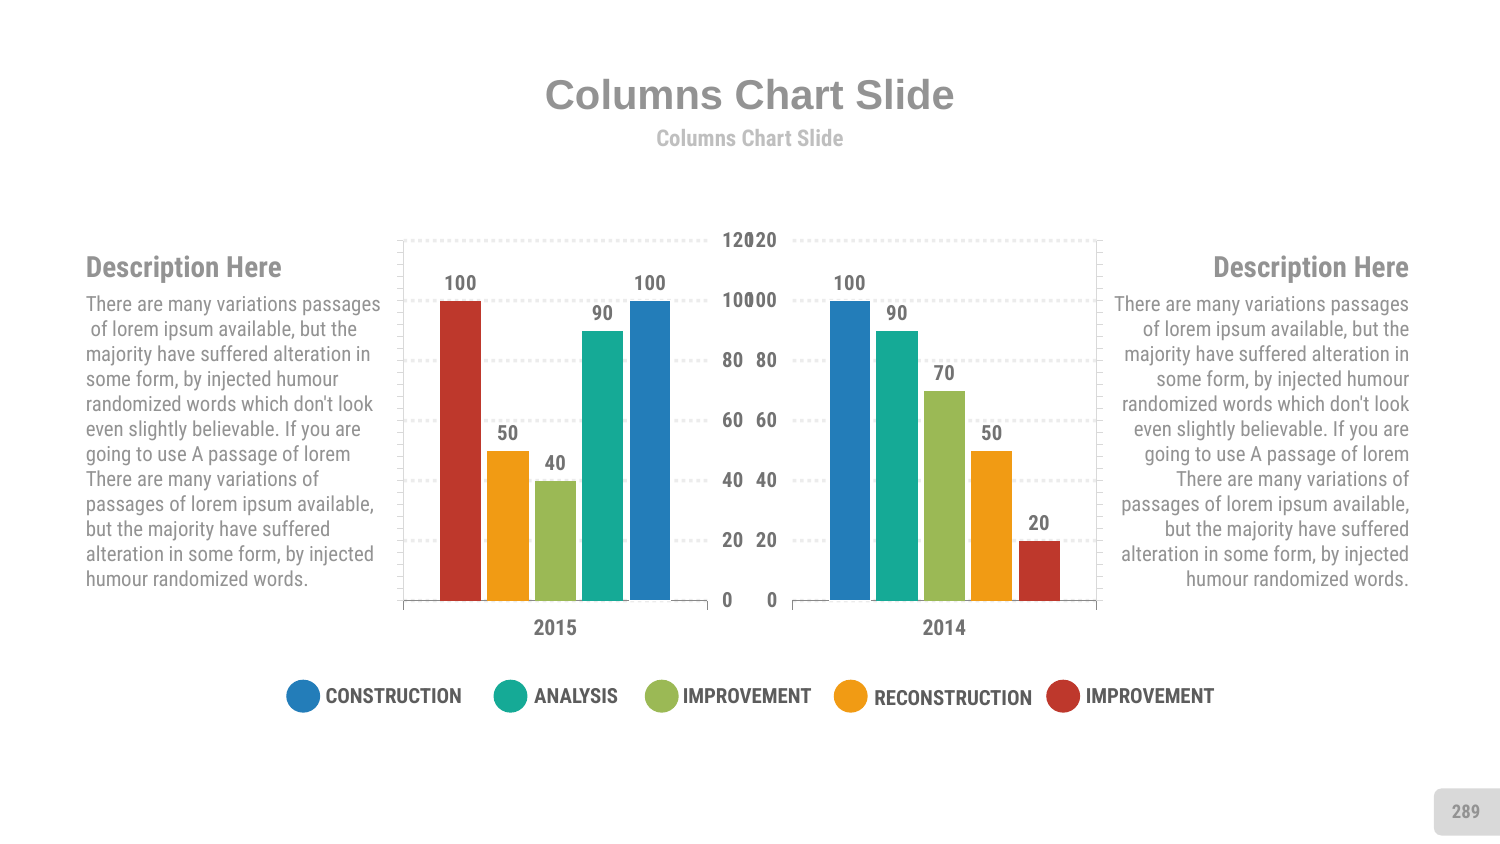

# Columns Chart Slide
Columns Chart Slide

### Chart

| Category | Series 1 | Series 2 | Series 3 | Series 32 | Series 322 |
|---|---|---|---|---|---|
| 2015 | 100.0 | 90.0 | 40.0 | 50.0 | 100.0 |

### Chart

| Category | Series 1 | Series 2 | Series 3 | Series 32 | Series 322 |
|---|---|---|---|---|---|
| 2014 | 100.0 | 90.0 | 70.0 | 50.0 | 20.0 |
Description Here
Description Here
There are many variations passages
 of lorem ipsum available, but the majority have suffered alteration in some form, by injected humour randomized words which don't look even slightly believable. If you are going to use A passage of lorem There are many variations of passages of lorem ipsum available, but the majority have suffered alteration in some form, by injected humour randomized words.
There are many variations passages
 of lorem ipsum available, but the majority have suffered alteration in some form, by injected humour randomized words which don't look even slightly believable. If you are going to use A passage of lorem There are many variations of passages of lorem ipsum available, but the majority have suffered alteration in some form, by injected humour randomized words.

CONSTRUCTION

ANALYSIS

IMPROVEMENT

RECONSTRUCTION

IMPROVEMENT
289